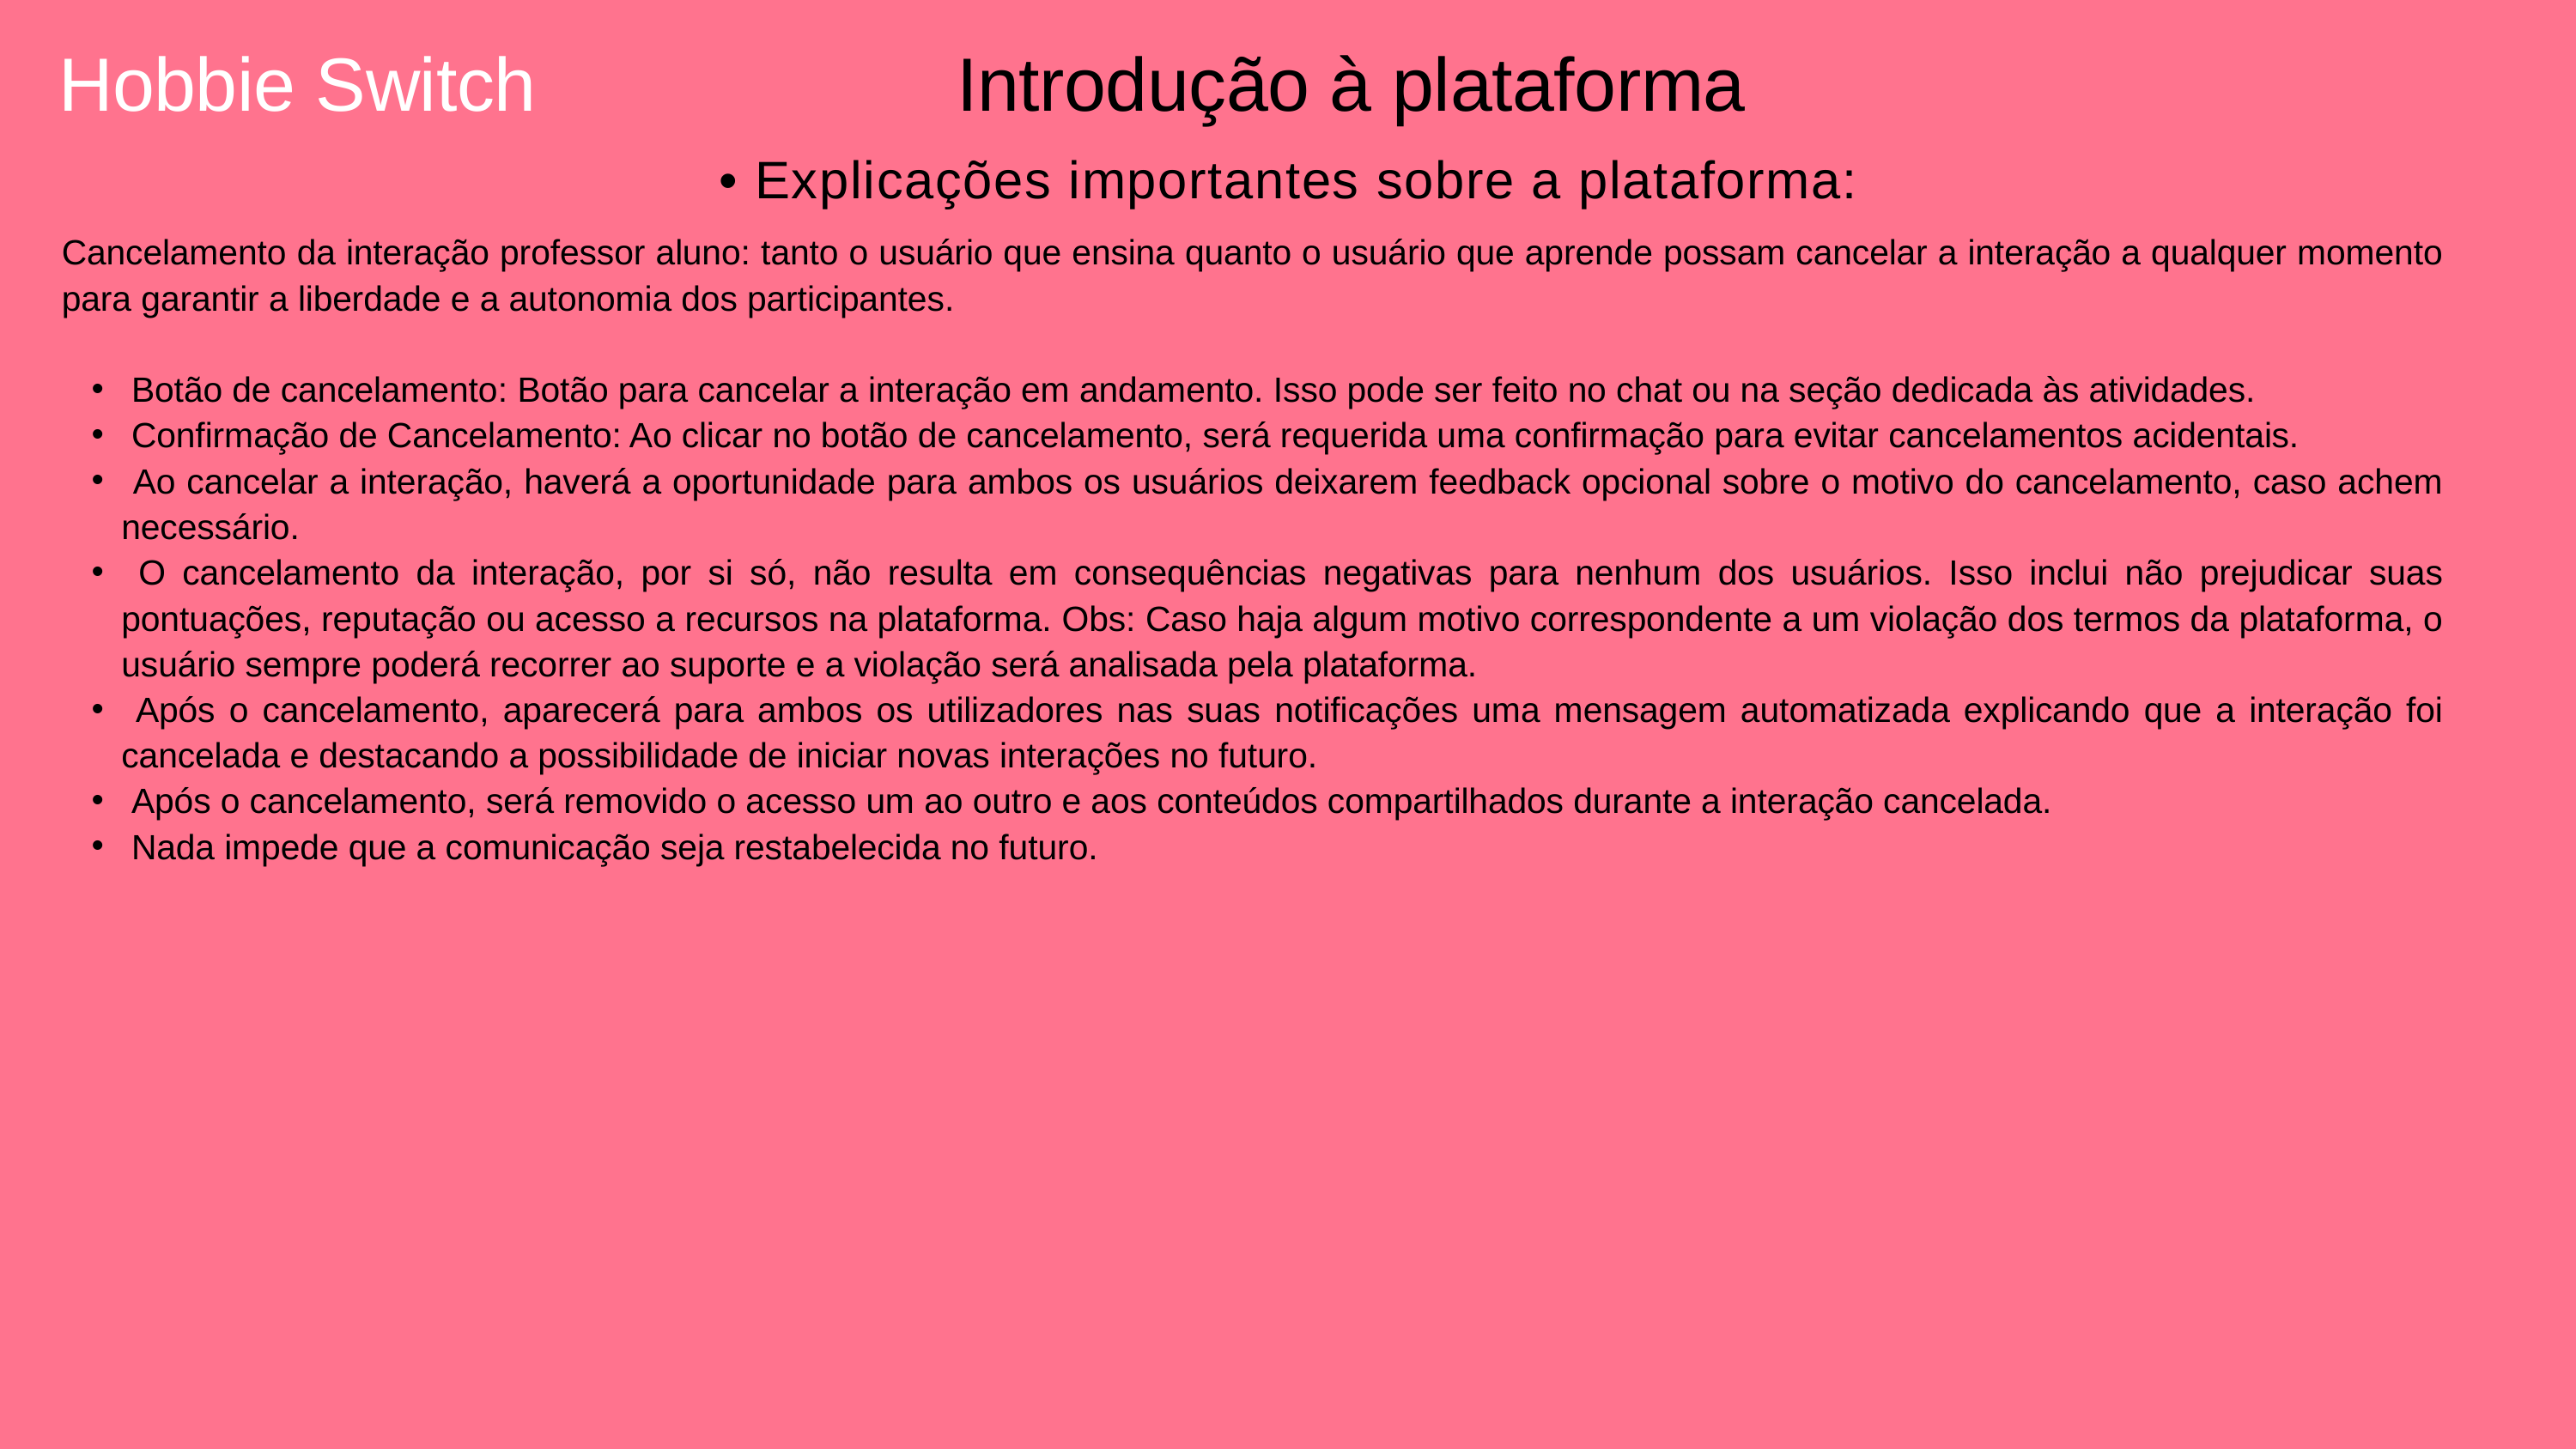

Hobbie Switch
Introdução à plataforma
• Explicações importantes sobre a plataforma:
Cancelamento da interação professor aluno: tanto o usuário que ensina quanto o usuário que aprende possam cancelar a interação a qualquer momento para garantir a liberdade e a autonomia dos participantes.

 Botão de cancelamento: Botão para cancelar a interação em andamento. Isso pode ser feito no chat ou na seção dedicada às atividades.
 Confirmação de Cancelamento: Ao clicar no botão de cancelamento, será requerida uma confirmação para evitar cancelamentos acidentais.
 Ao cancelar a interação, haverá a oportunidade para ambos os usuários deixarem feedback opcional sobre o motivo do cancelamento, caso achem necessário.
 O cancelamento da interação, por si só, não resulta em consequências negativas para nenhum dos usuários. Isso inclui não prejudicar suas pontuações, reputação ou acesso a recursos na plataforma. Obs: Caso haja algum motivo correspondente a um violação dos termos da plataforma, o usuário sempre poderá recorrer ao suporte e a violação será analisada pela plataforma.
 Após o cancelamento, aparecerá para ambos os utilizadores nas suas notificações uma mensagem automatizada explicando que a interação foi cancelada e destacando a possibilidade de iniciar novas interações no futuro.
 Após o cancelamento, será removido o acesso um ao outro e aos conteúdos compartilhados durante a interação cancelada.
 Nada impede que a comunicação seja restabelecida no futuro.